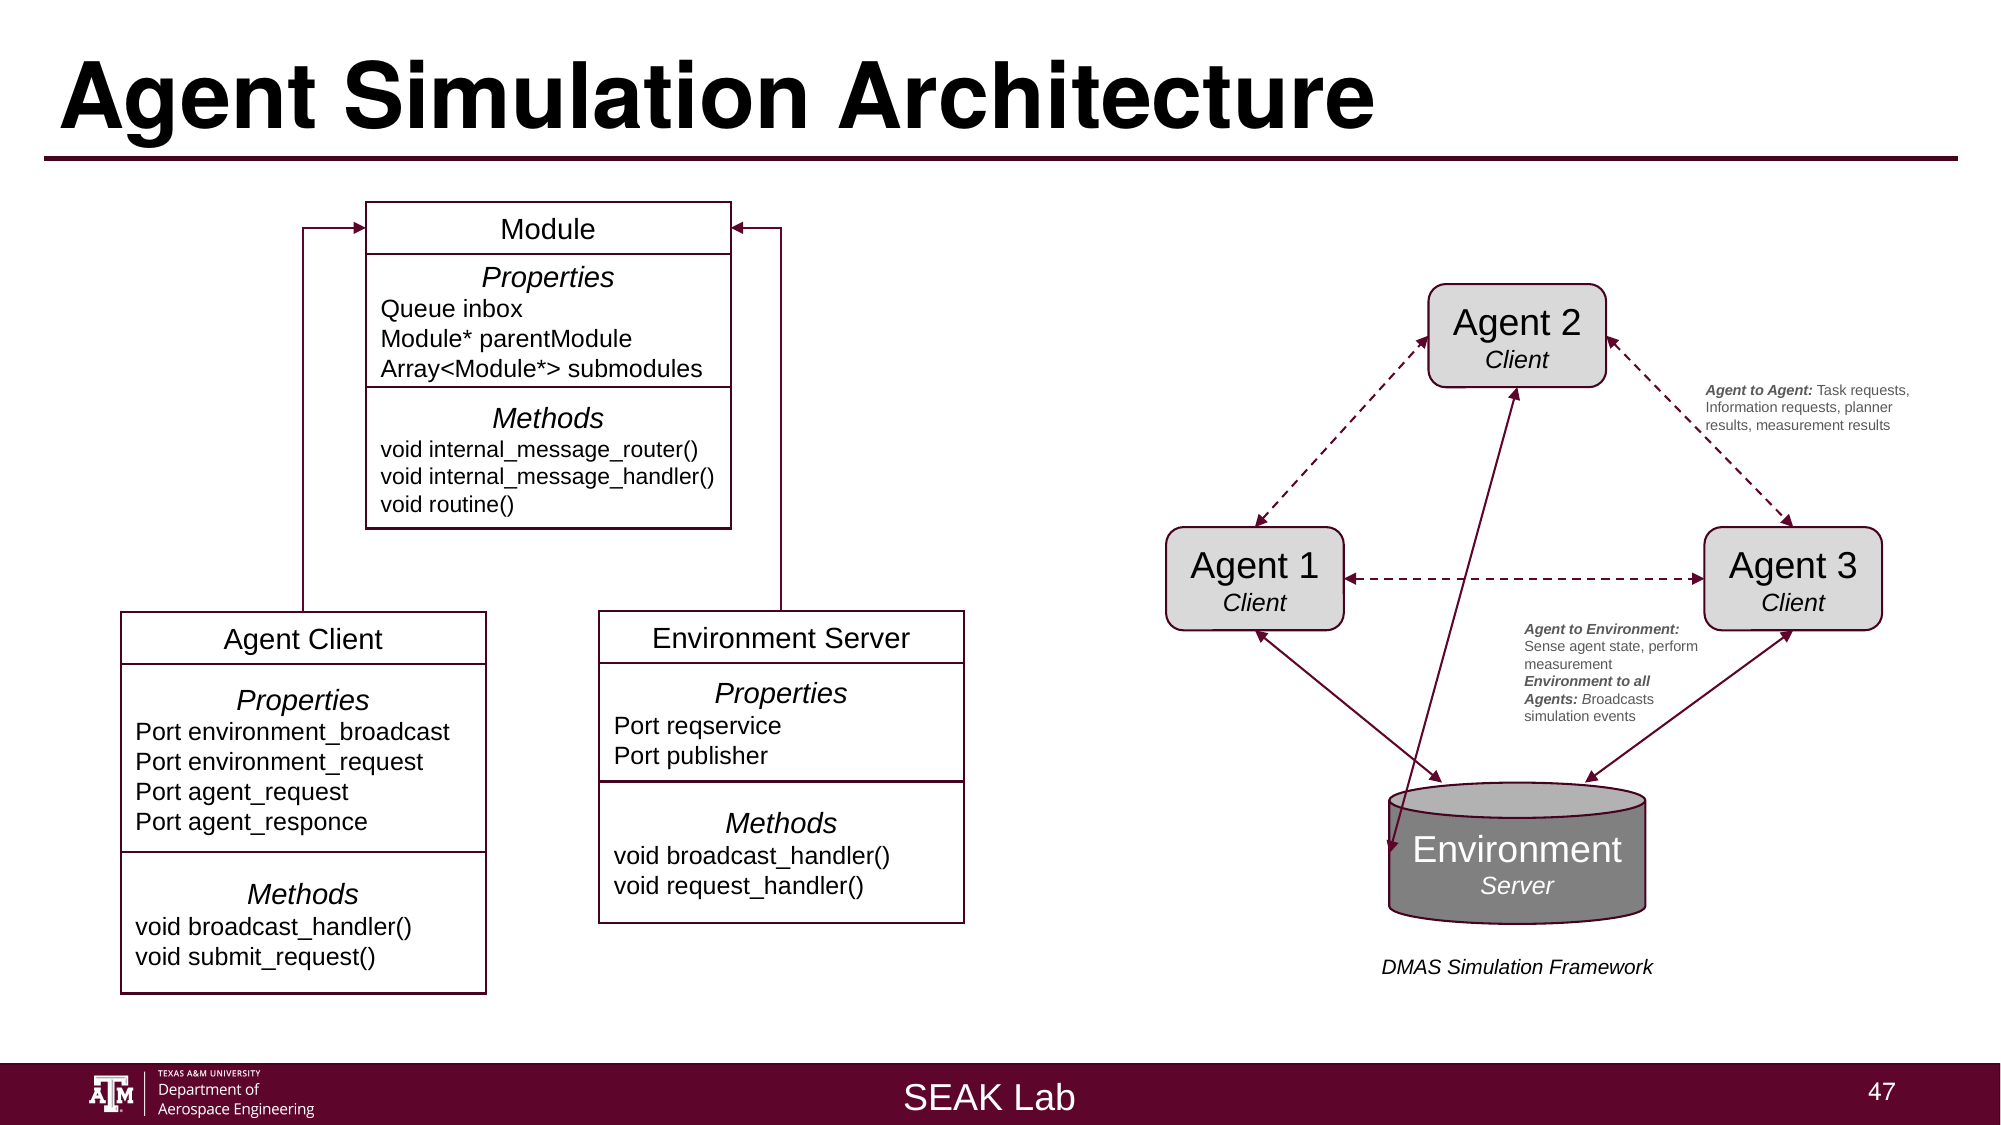

# Agent Simulation Architecture
Module
Properties
Queue inbox
Module* parentModule
Array<Module*> submodules
Methods
void internal_message_router()
void internal_message_handler()
void routine()
Agent 2
Client
Agent to Agent: Task requests, Information requests, planner results, measurement results
Agent 1
Client
Agent 3
Client
Environment Server
Properties
Port reqservice
Port publisher
Methods
void broadcast_handler()
void request_handler()
Agent Client
Properties
Port environment_broadcast
Port environment_request
Port agent_request
Port agent_responce
Methods
void broadcast_handler()
void submit_request()
Agent to Environment: Sense agent state, perform measurement
Environment to all Agents: Broadcasts simulation events
Environment
Server
DMAS Simulation Framework